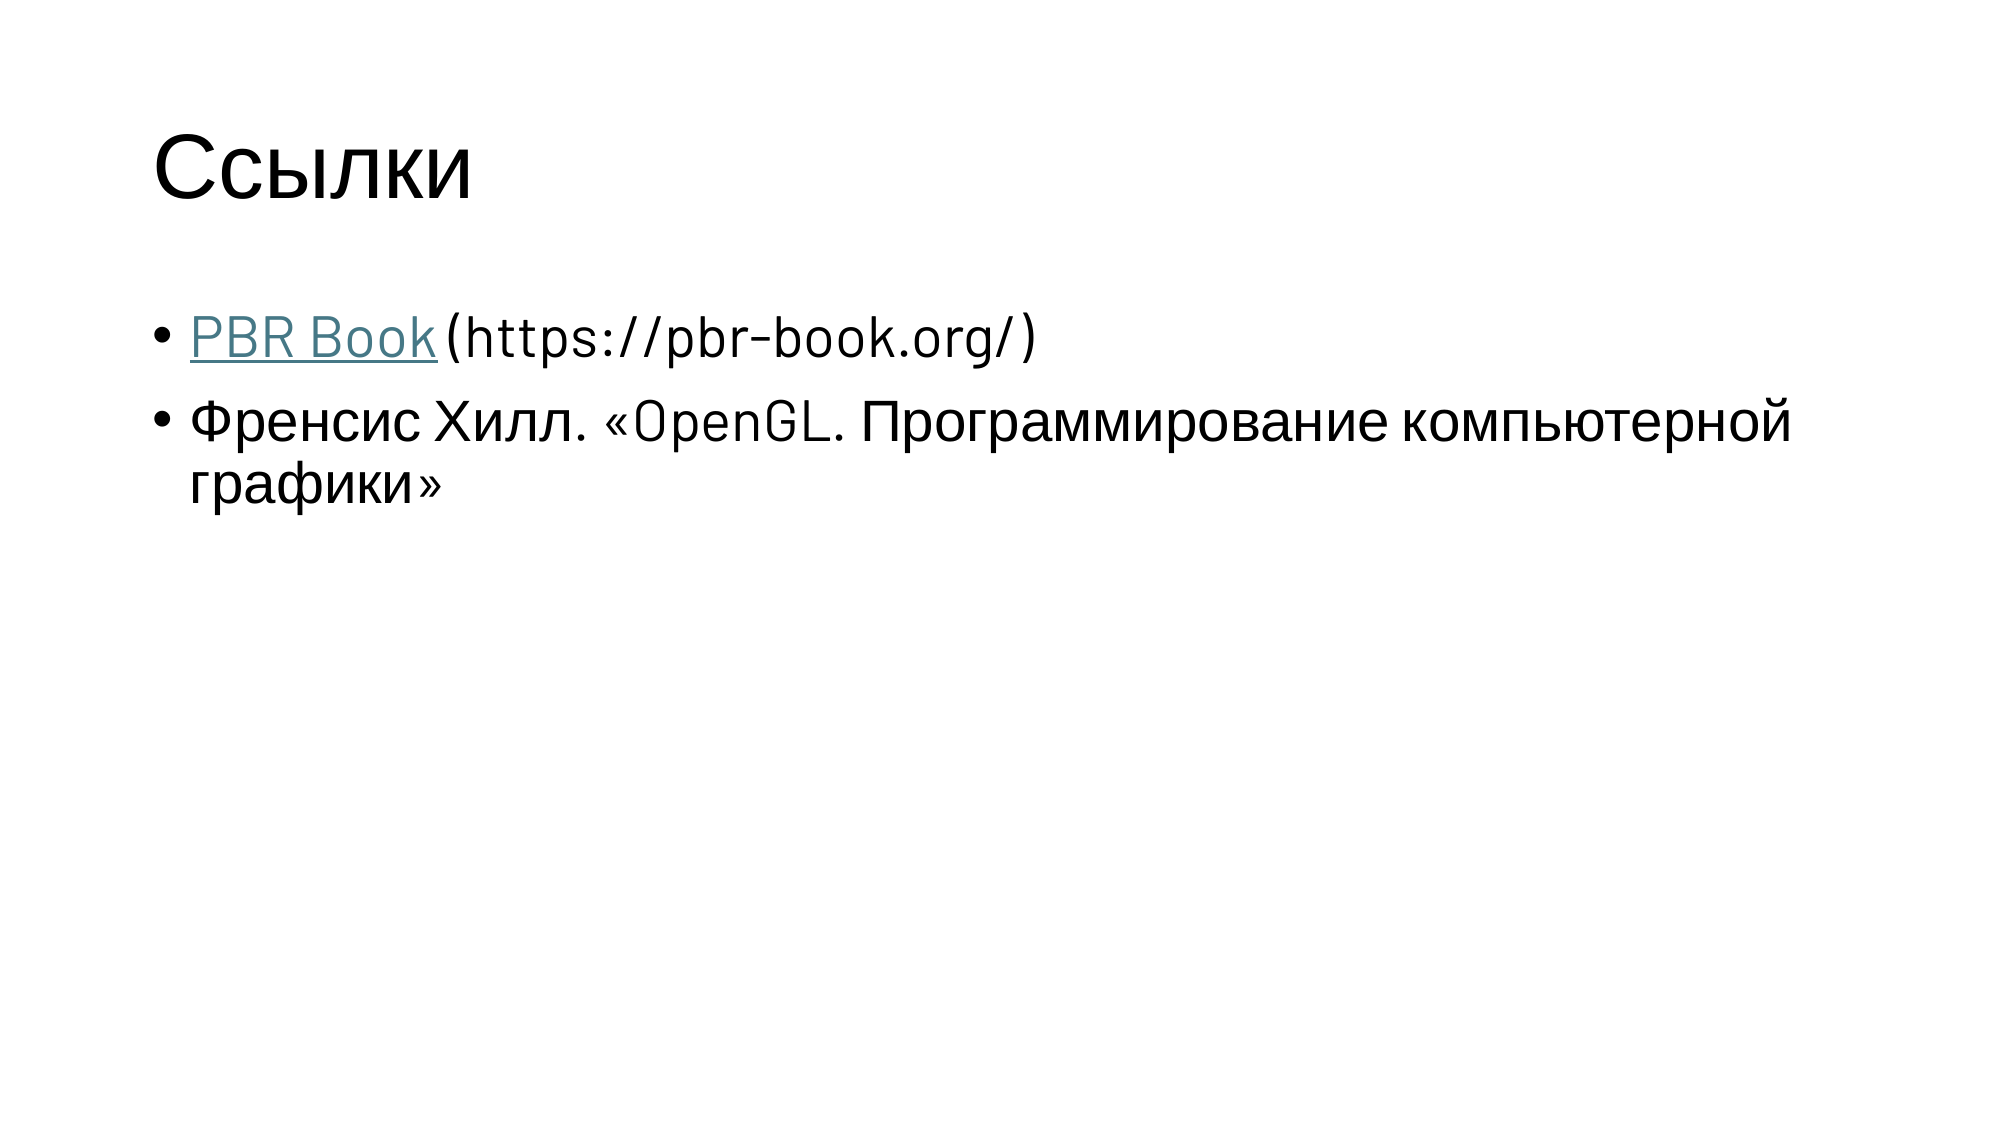

# Ссылки
PBR Book (https://pbr-book.org/)
Френсис Хилл. «OpenGL. Программирование компьютерной графики»